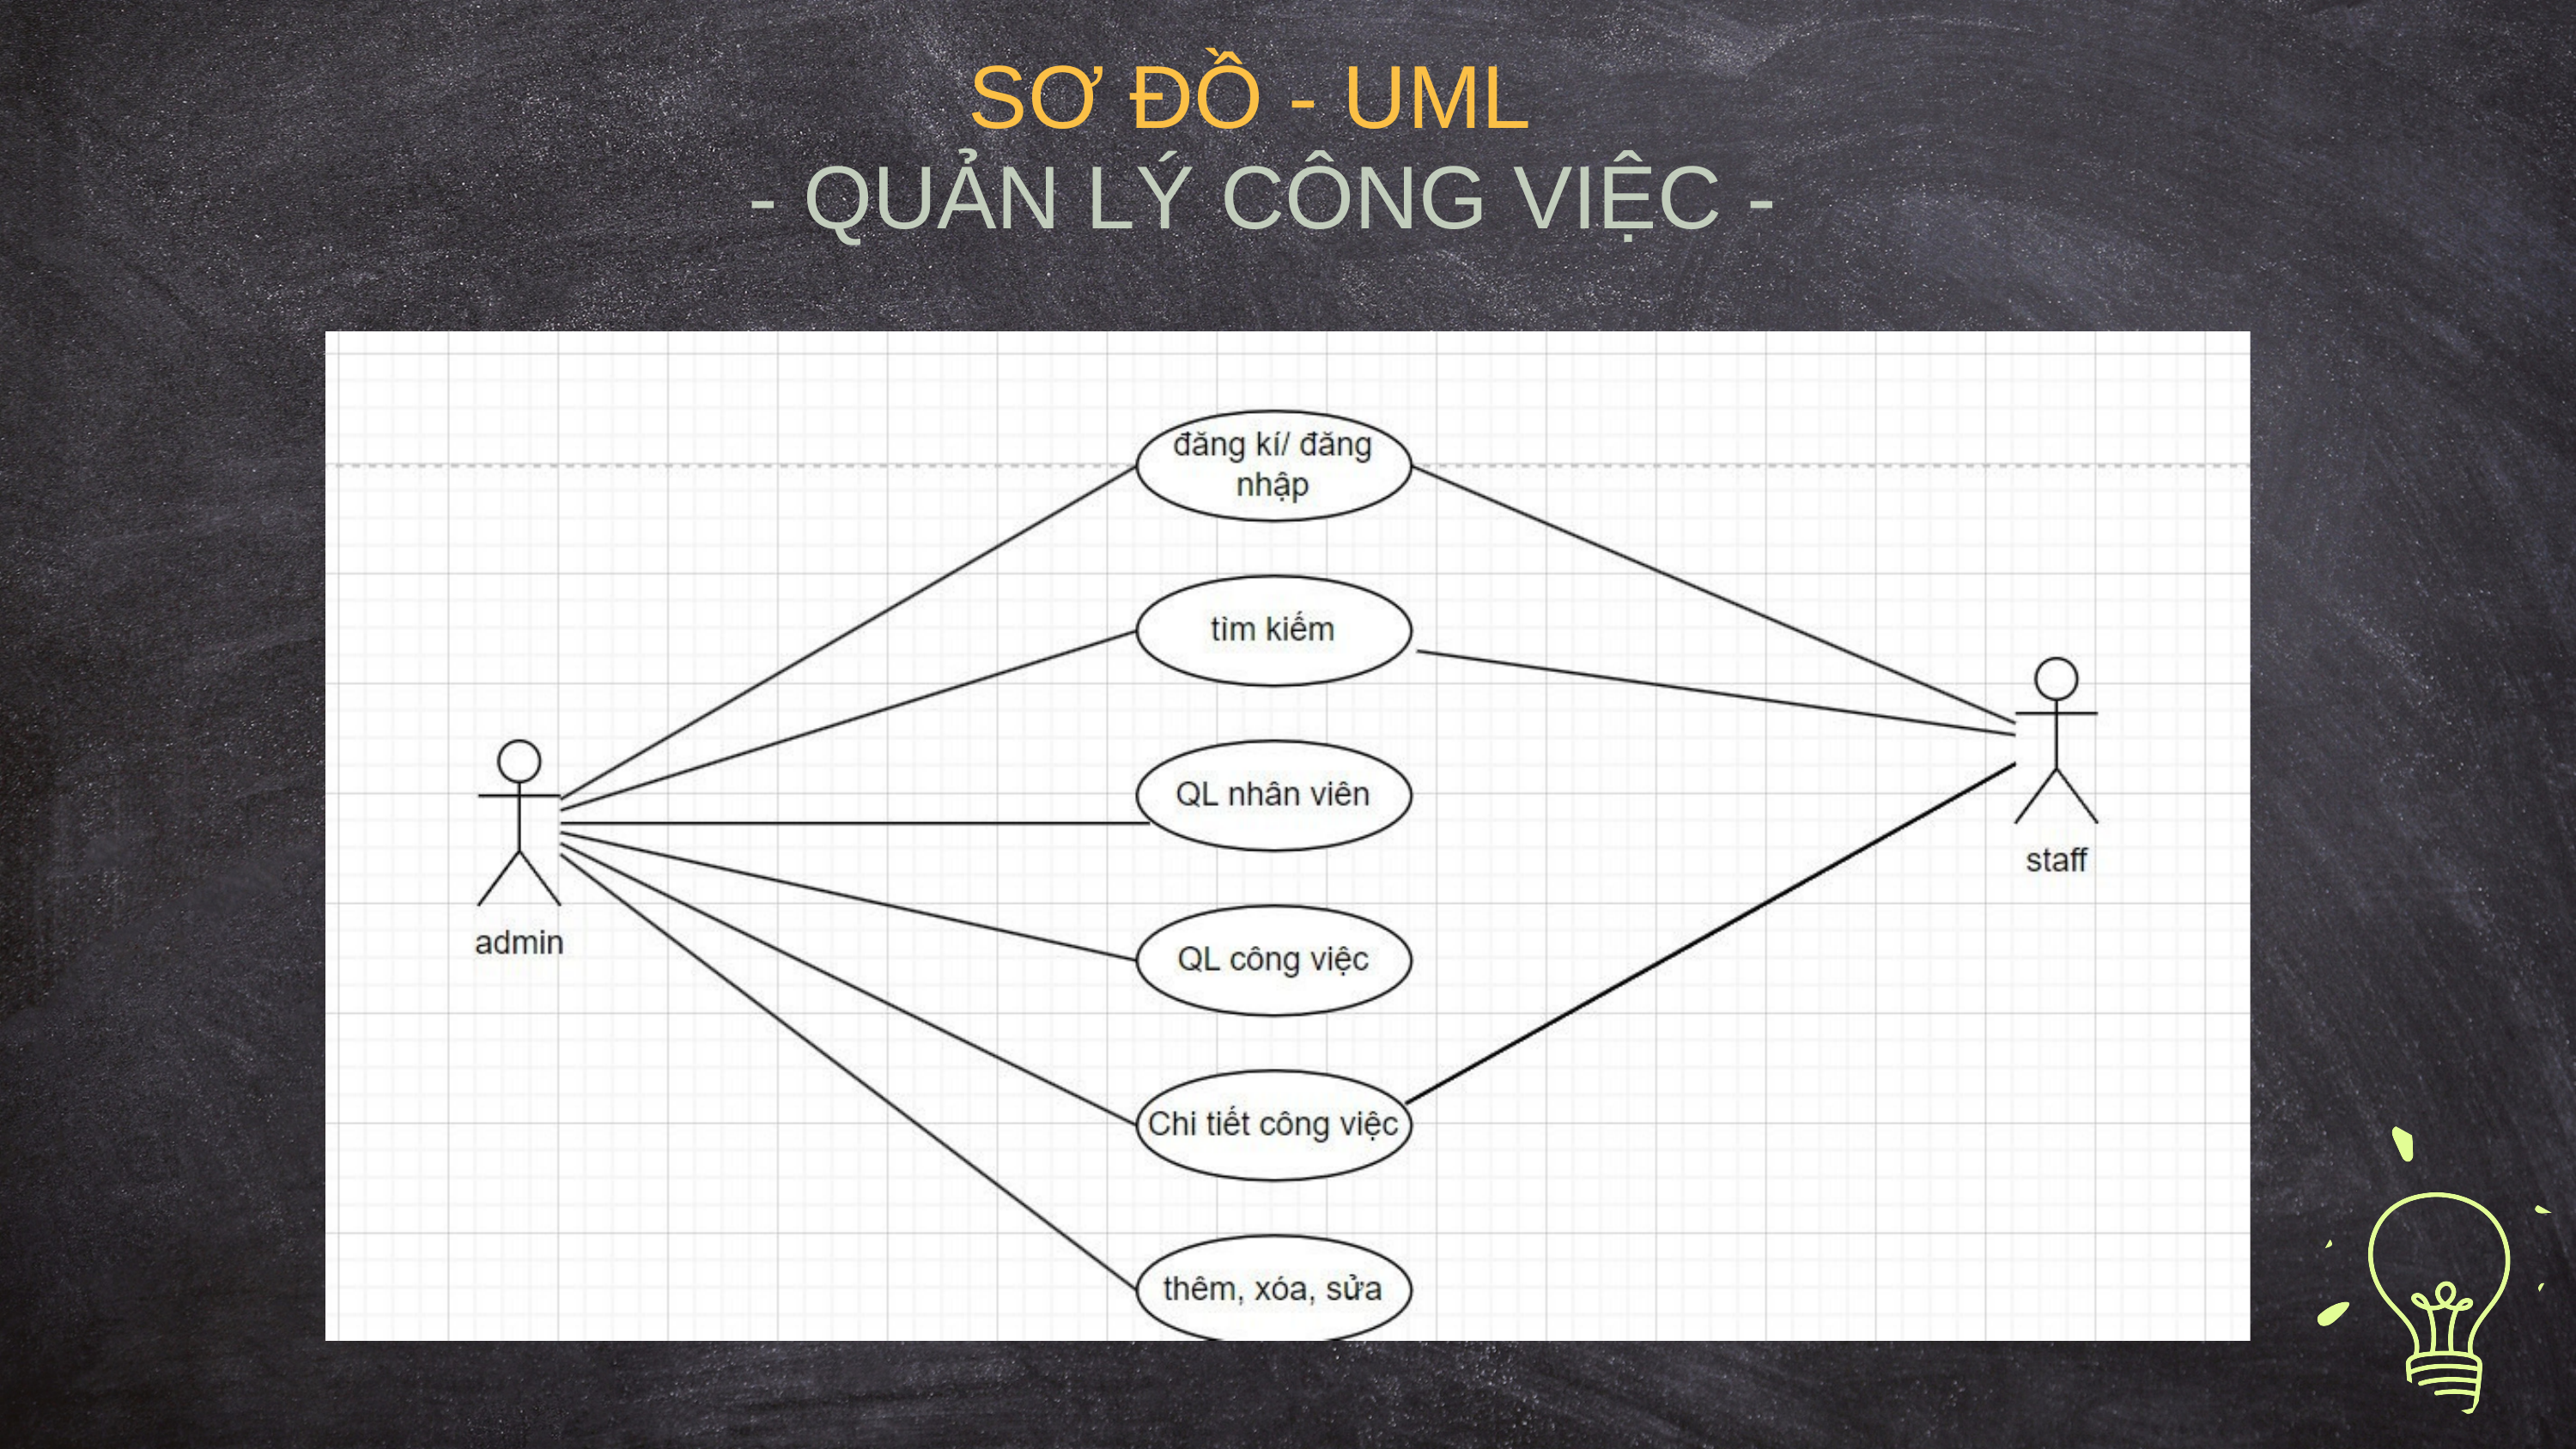

SƠ ĐỒ - UML
 - QUẢN LÝ CÔNG VIỆC -